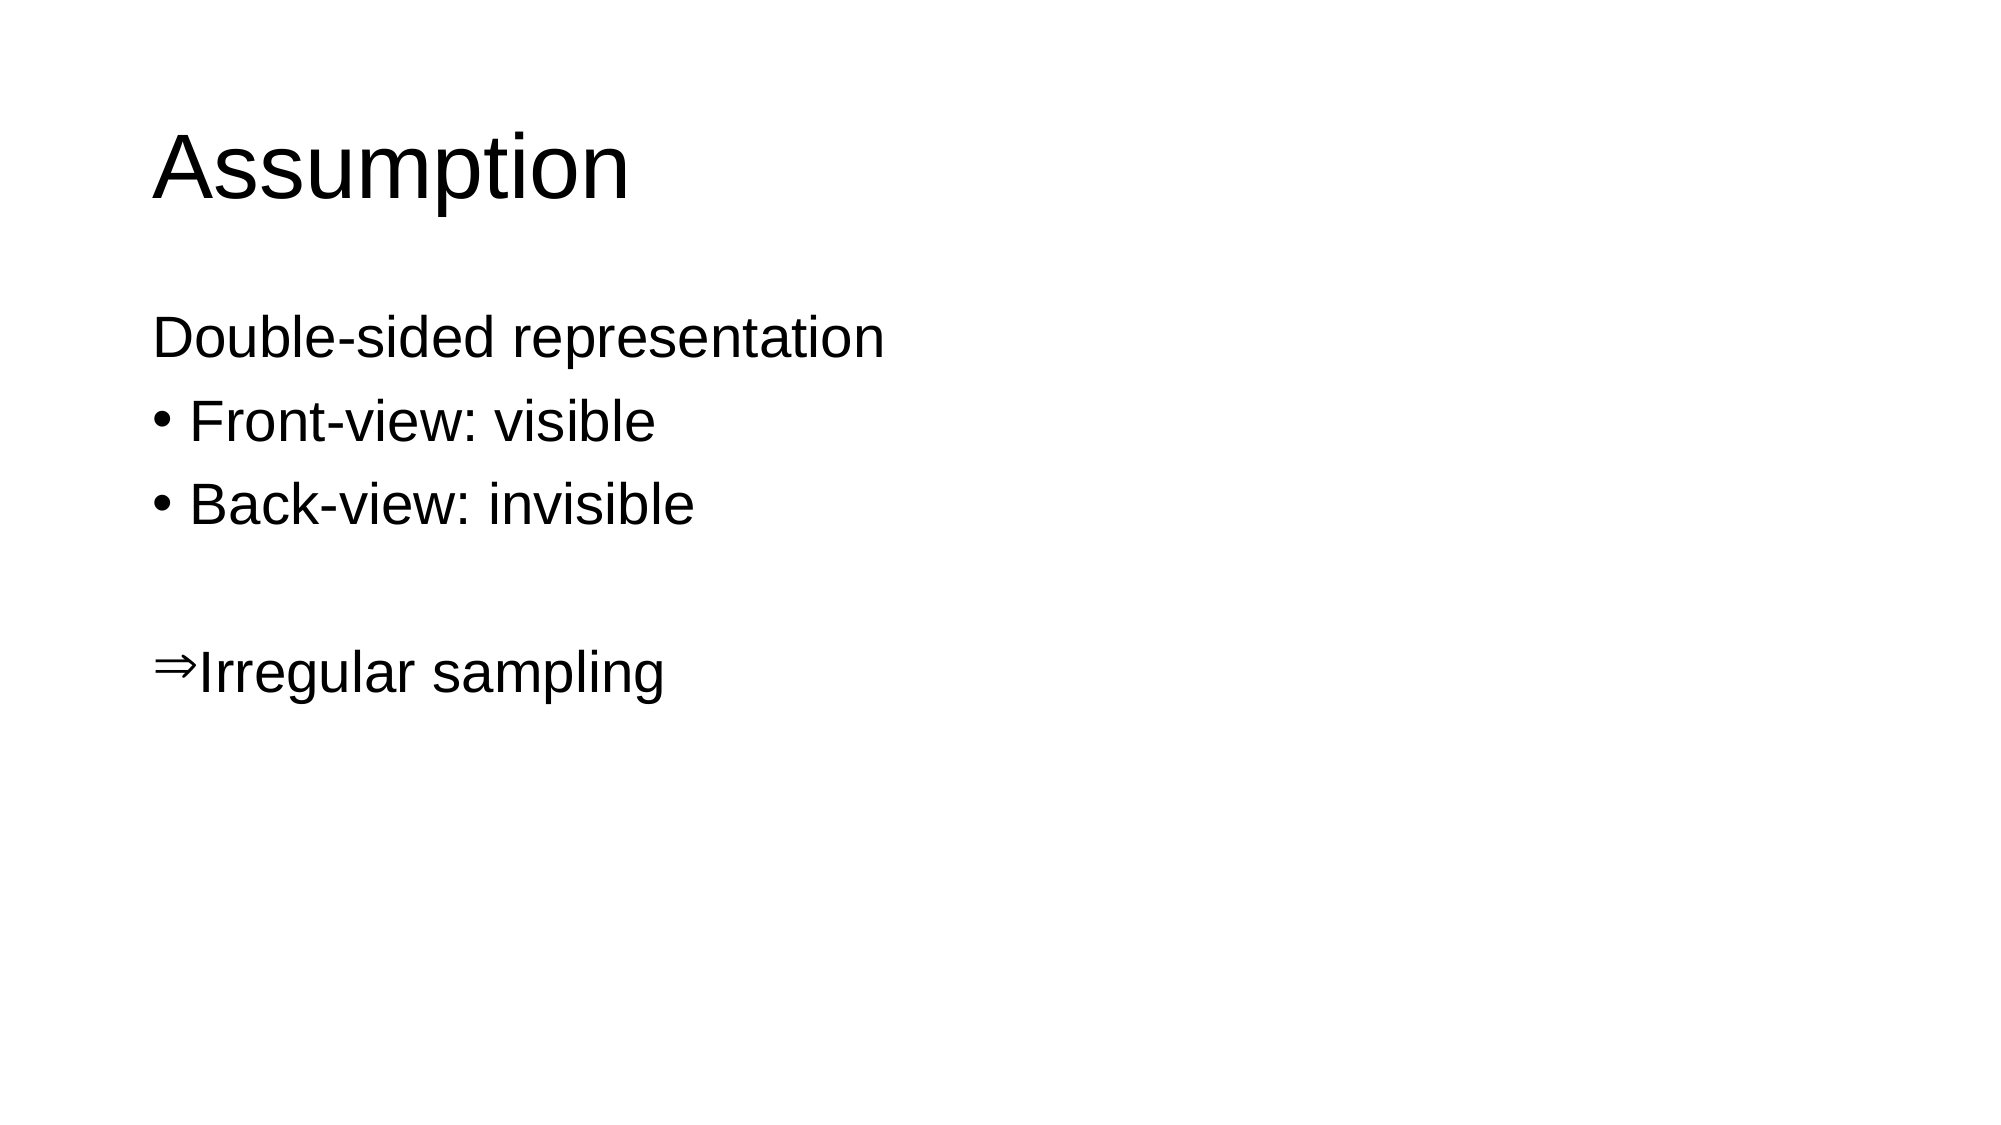

# Assumption
Double-sided representation
Front-view: visible
Back-view: invisible

Irregular sampling